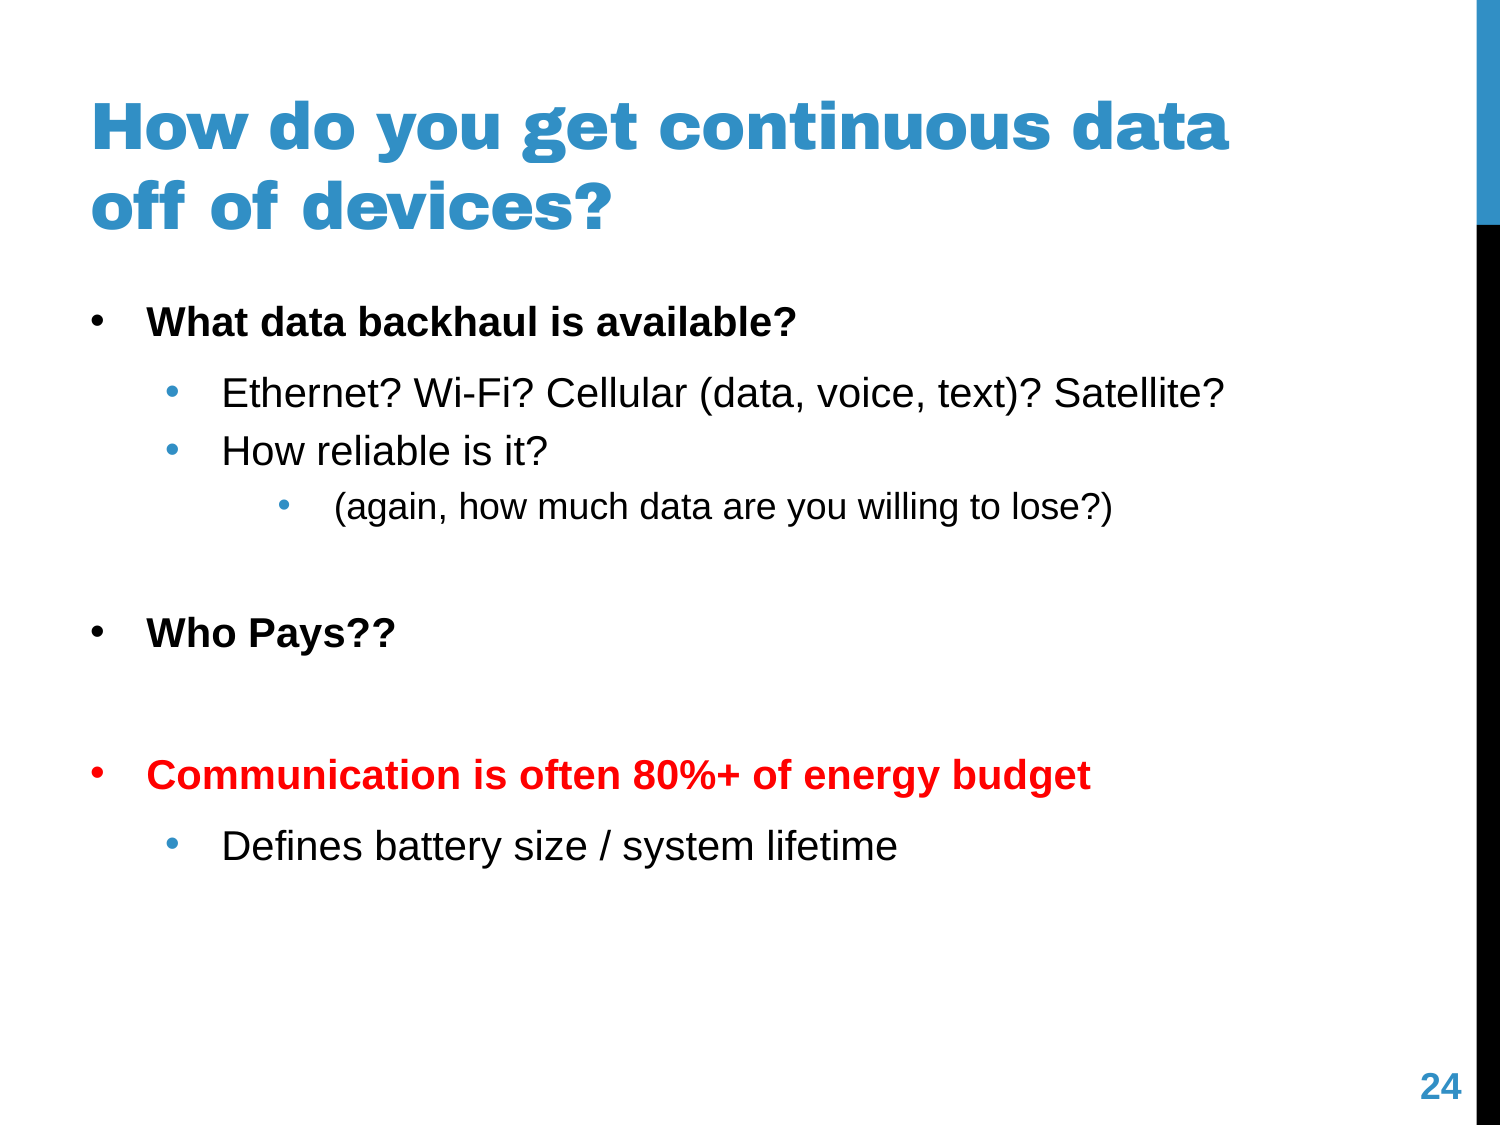

# How do you get continuous data off of devices?
What data backhaul is available?
Ethernet? Wi-Fi? Cellular (data, voice, text)? Satellite?
How reliable is it?
(again, how much data are you willing to lose?)

Who Pays??

Communication is often 80%+ of energy budget
Defines battery size / system lifetime
24